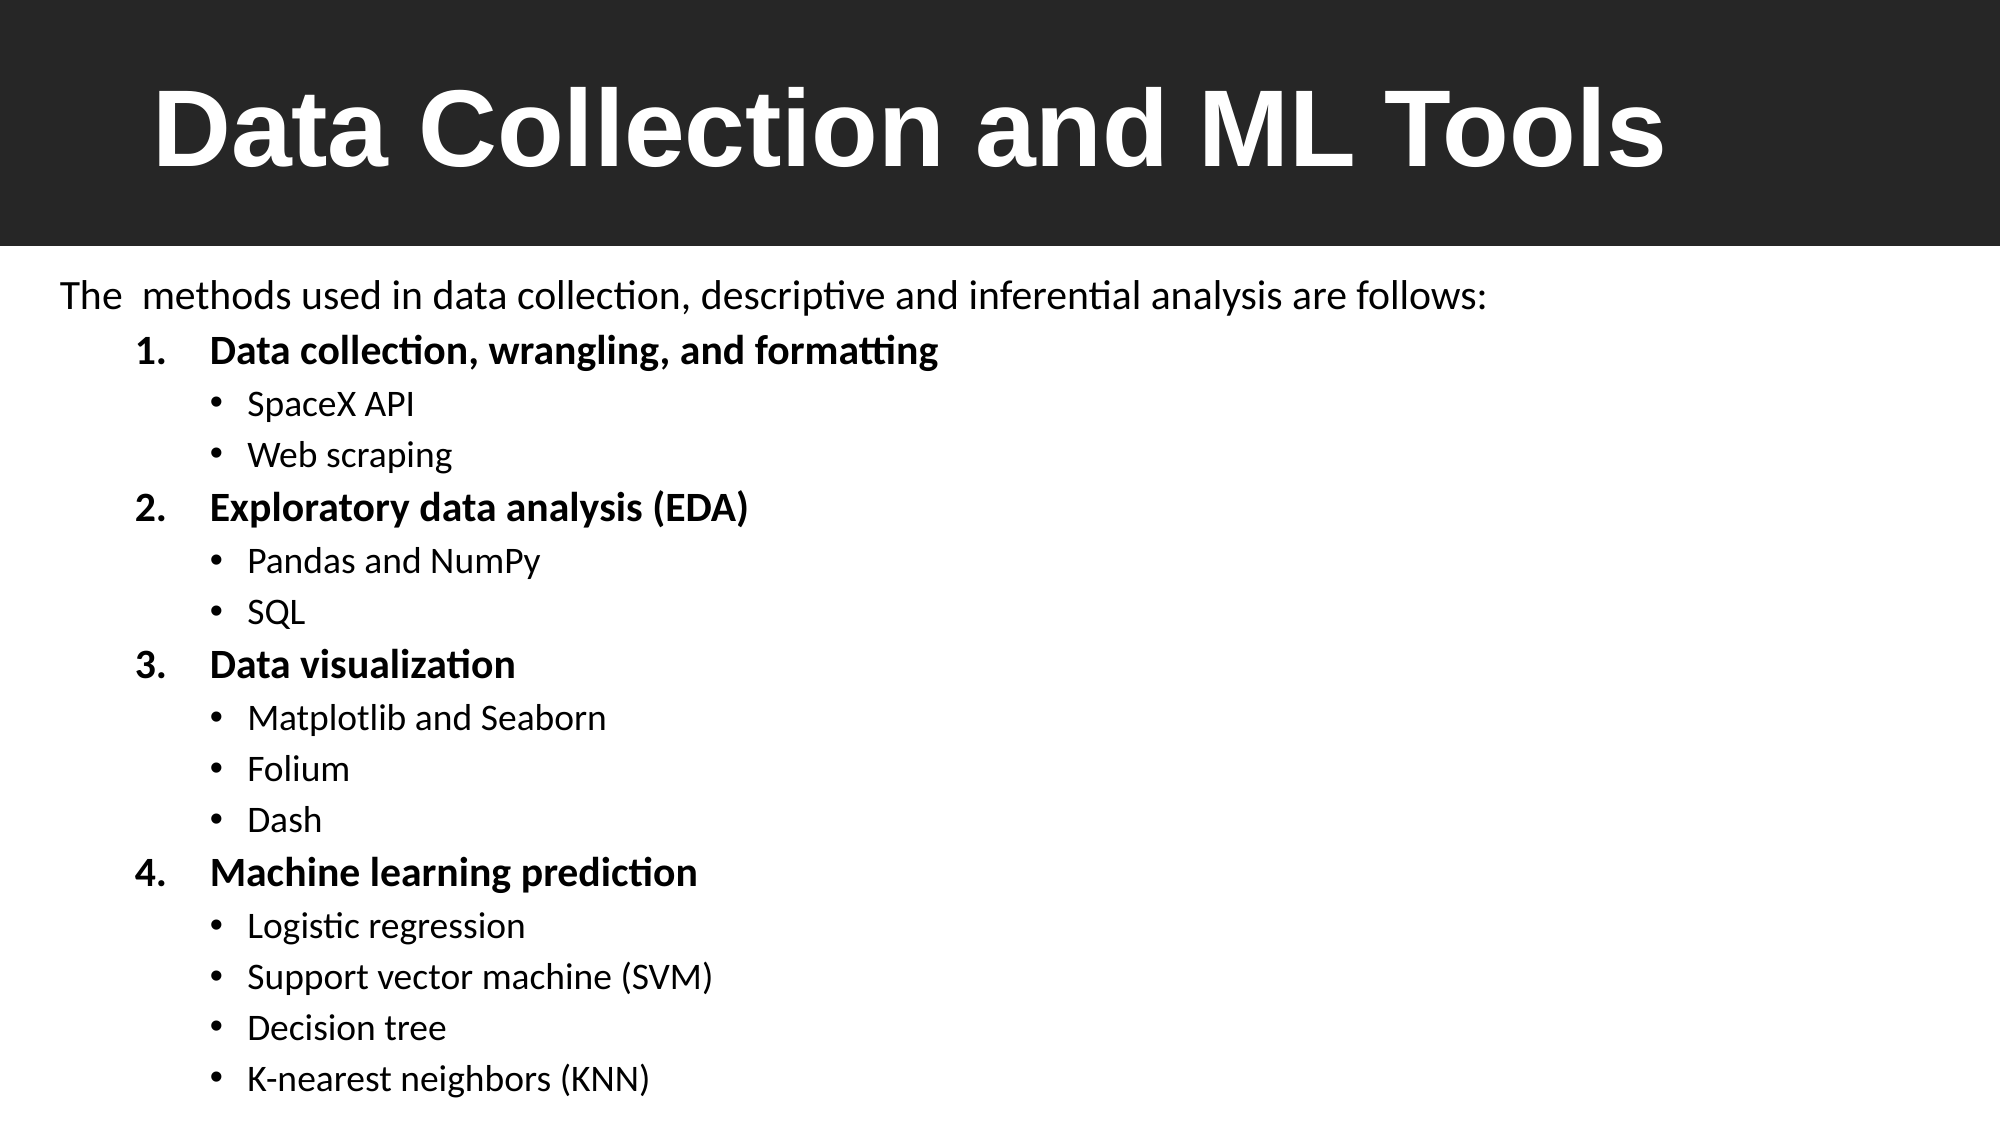

# Outline
Data Collection and ML Tools
The  methods used in data collection, descriptive and inferential analysis are follows:
Data collection, wrangling, and formatting
SpaceX API
Web scraping
Exploratory data analysis (EDA)
Pandas and NumPy
SQL
Data visualization
Matplotlib and Seaborn
Folium
Dash
Machine learning prediction
Logistic regression
Support vector machine (SVM)
Decision tree
K-nearest neighbors (KNN)